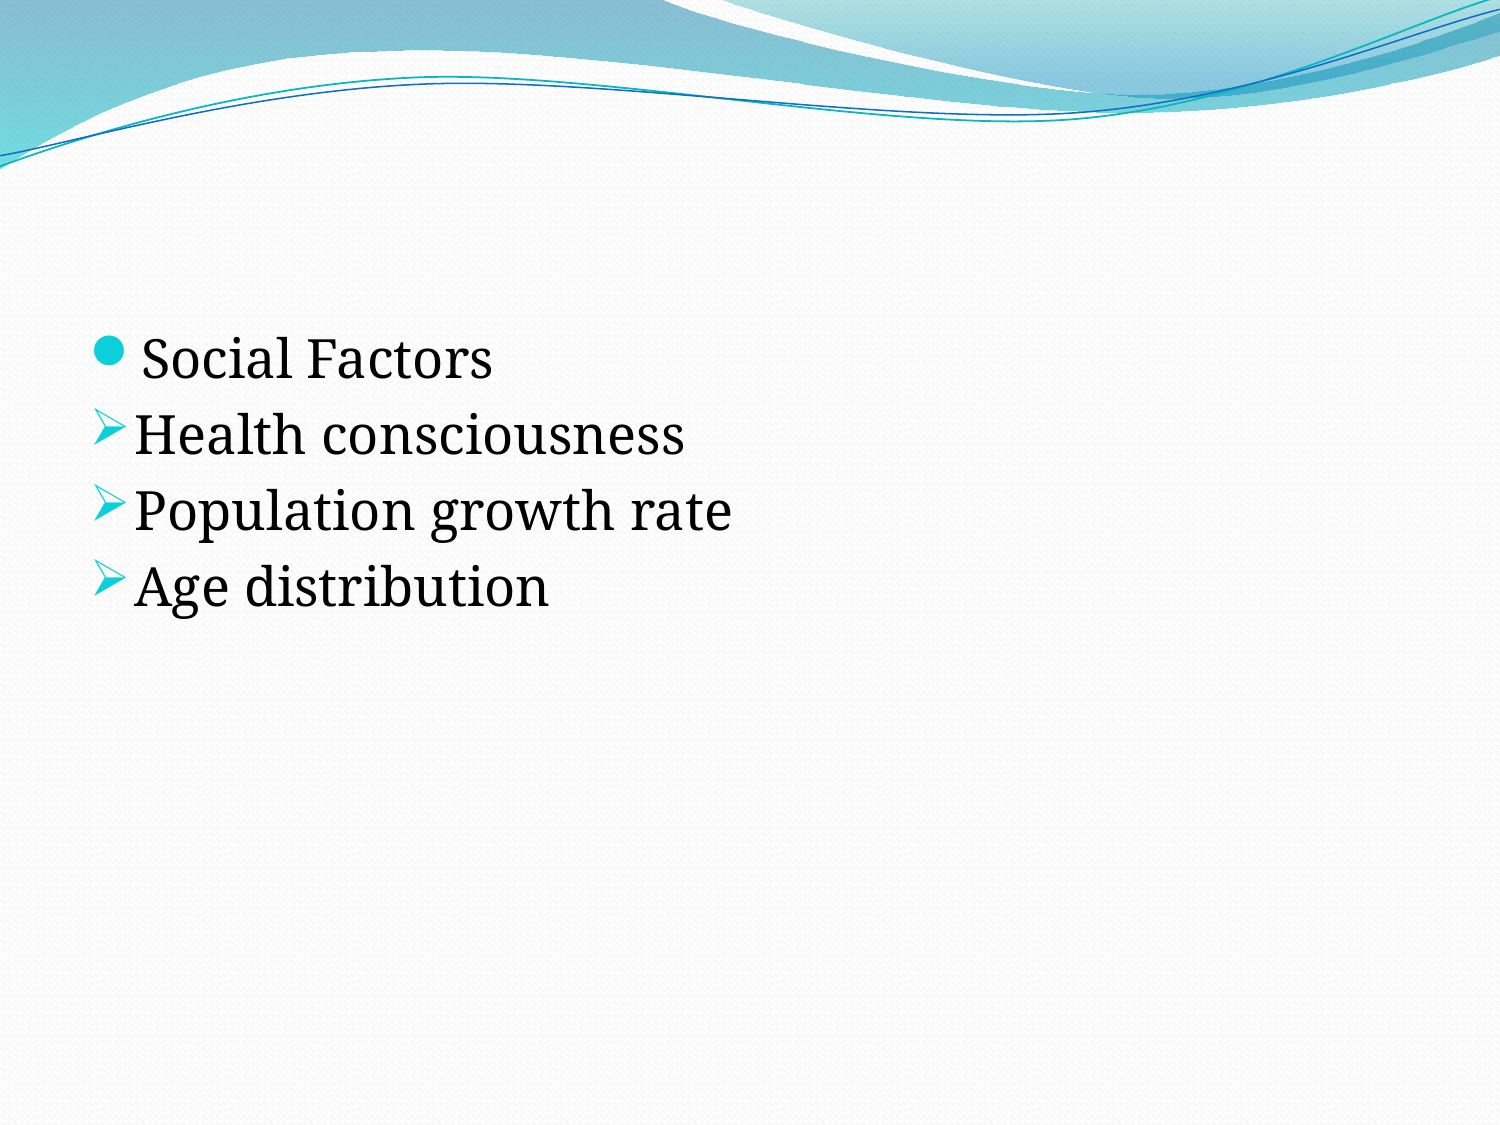

#
Social Factors
Health consciousness
Population growth rate
Age distribution